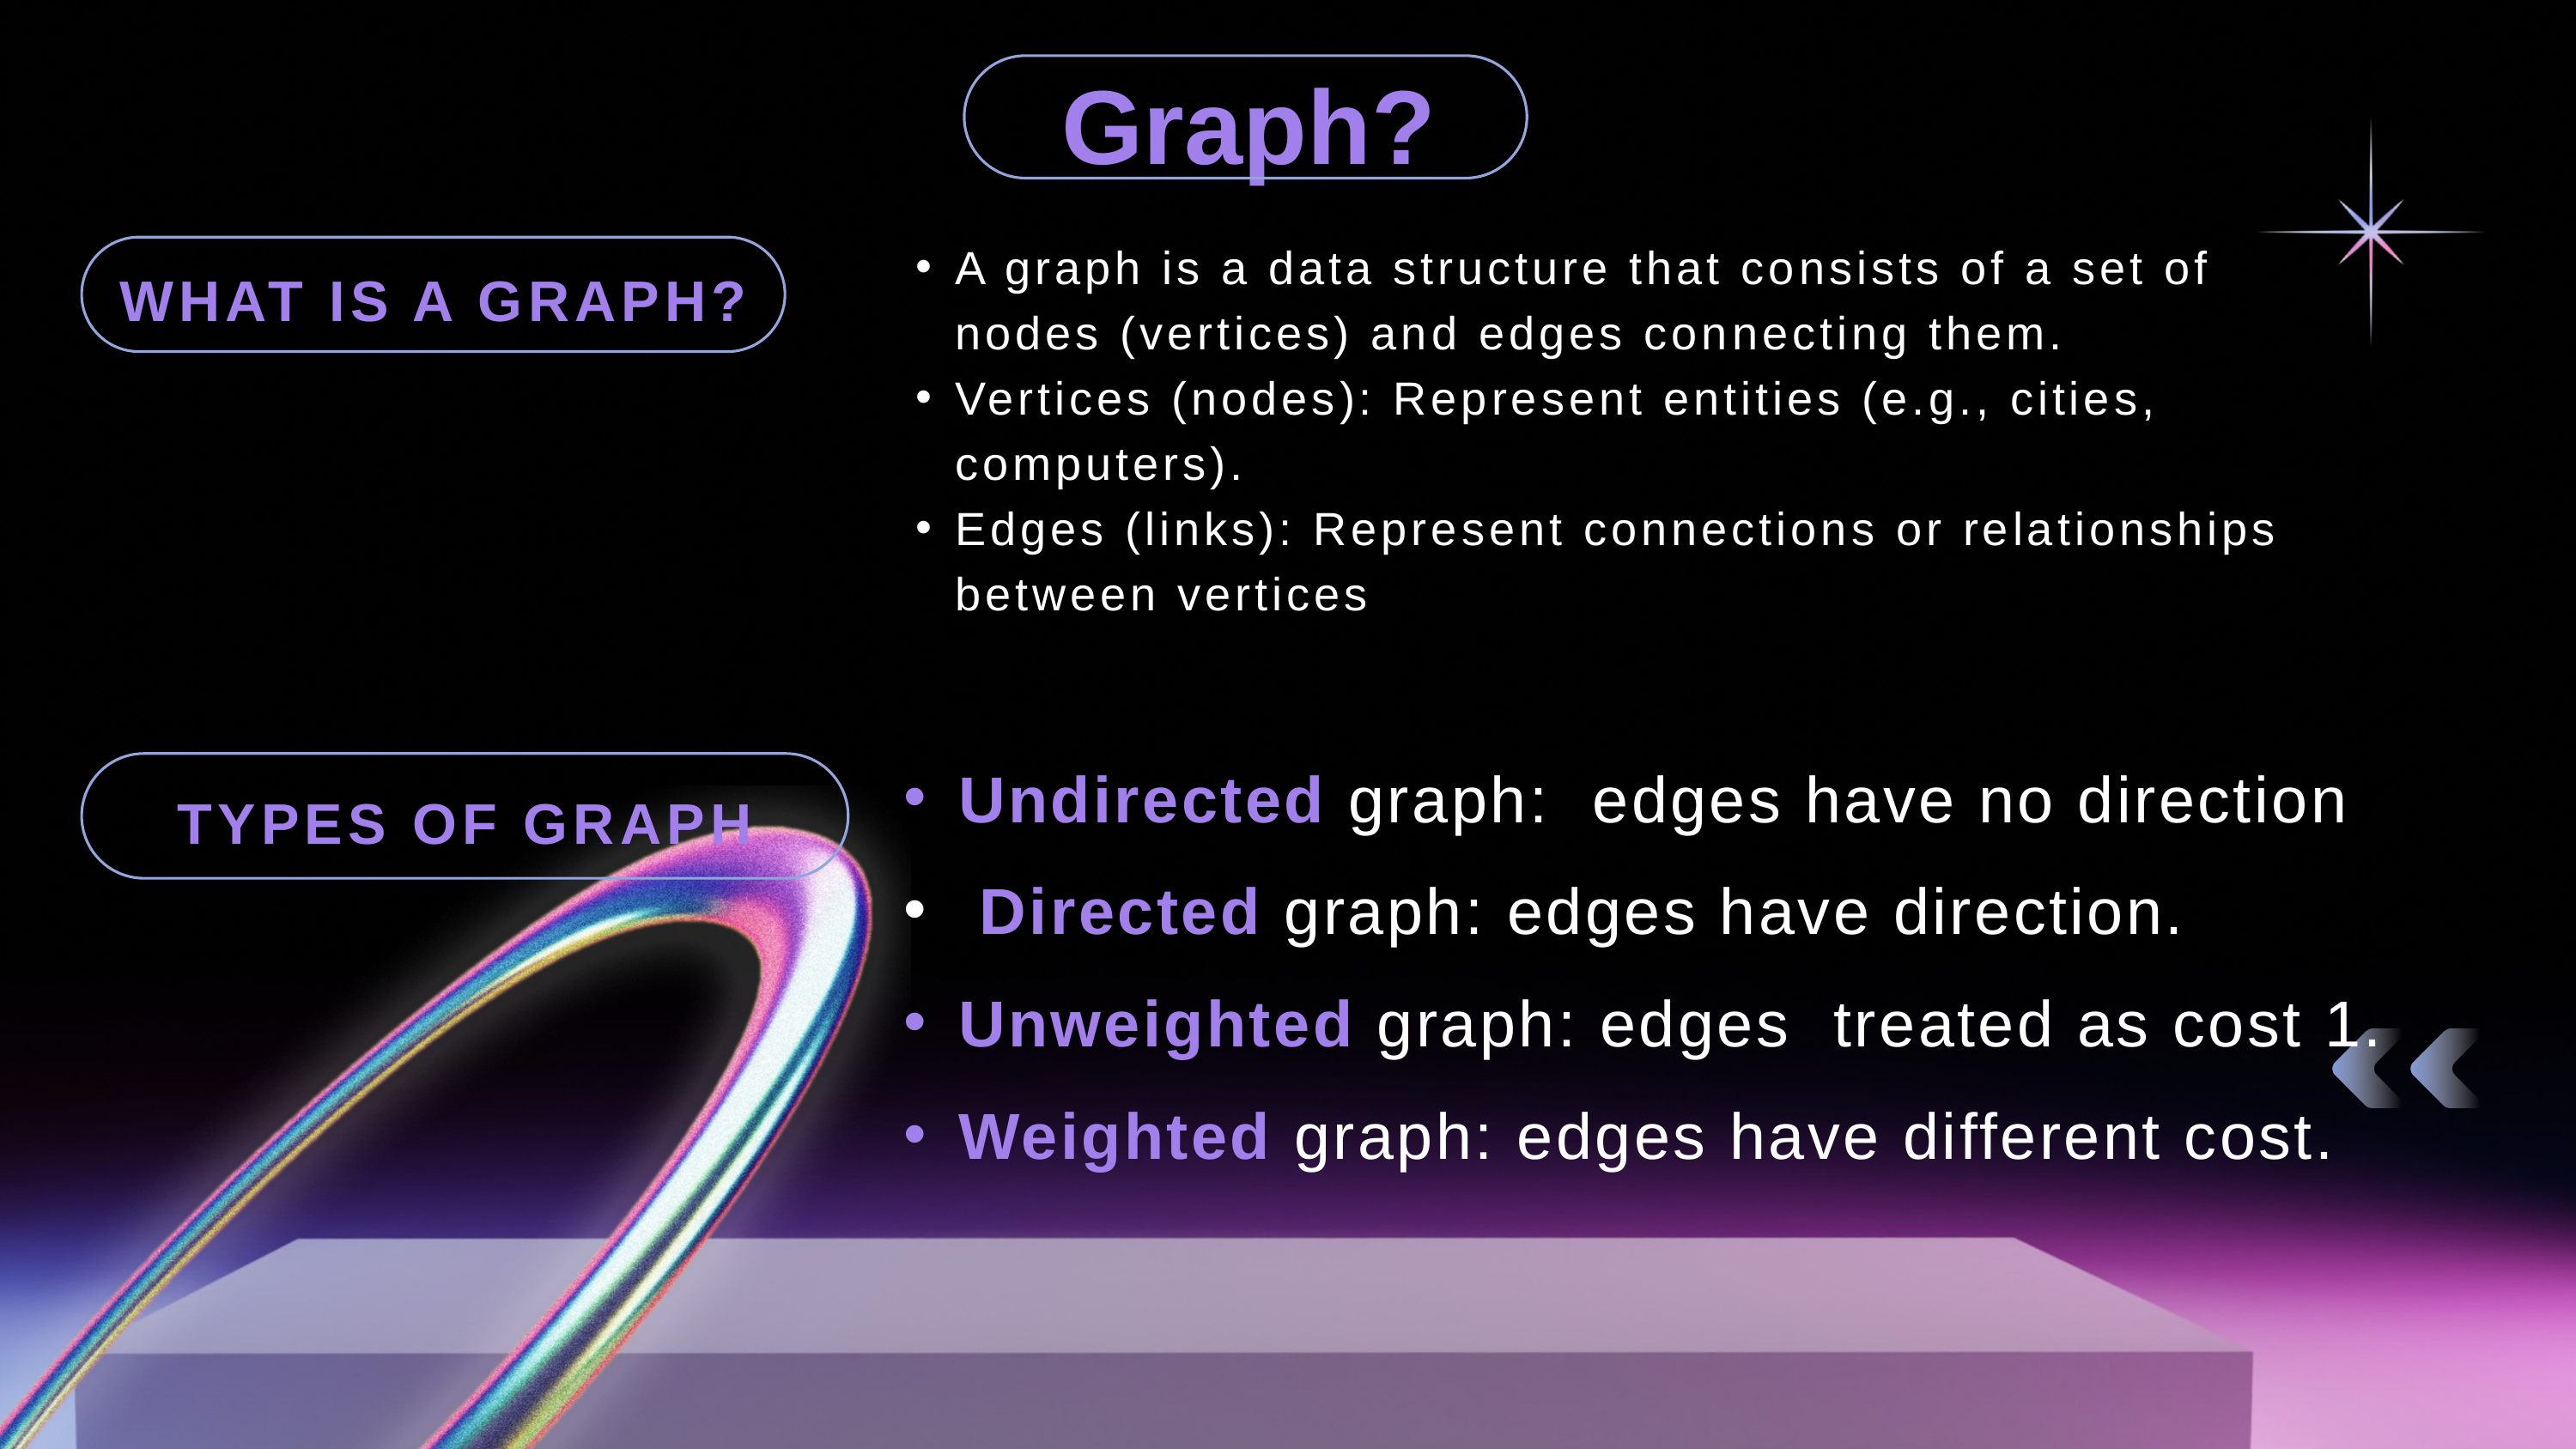

Graph?

A graph is a data structure that consists of a set of nodes (vertices) and edges connecting them.
Vertices (nodes): Represent entities (e.g., cities, computers).
Edges (links): Represent connections or relationships between vertices

WHAT IS A GRAPH?

Undirected graph:  edges have no direction
 Directed graph: edges have direction.
Unweighted graph: edges  treated as cost 1.
Weighted graph: edges have different cost.

TYPES OF GRAPH